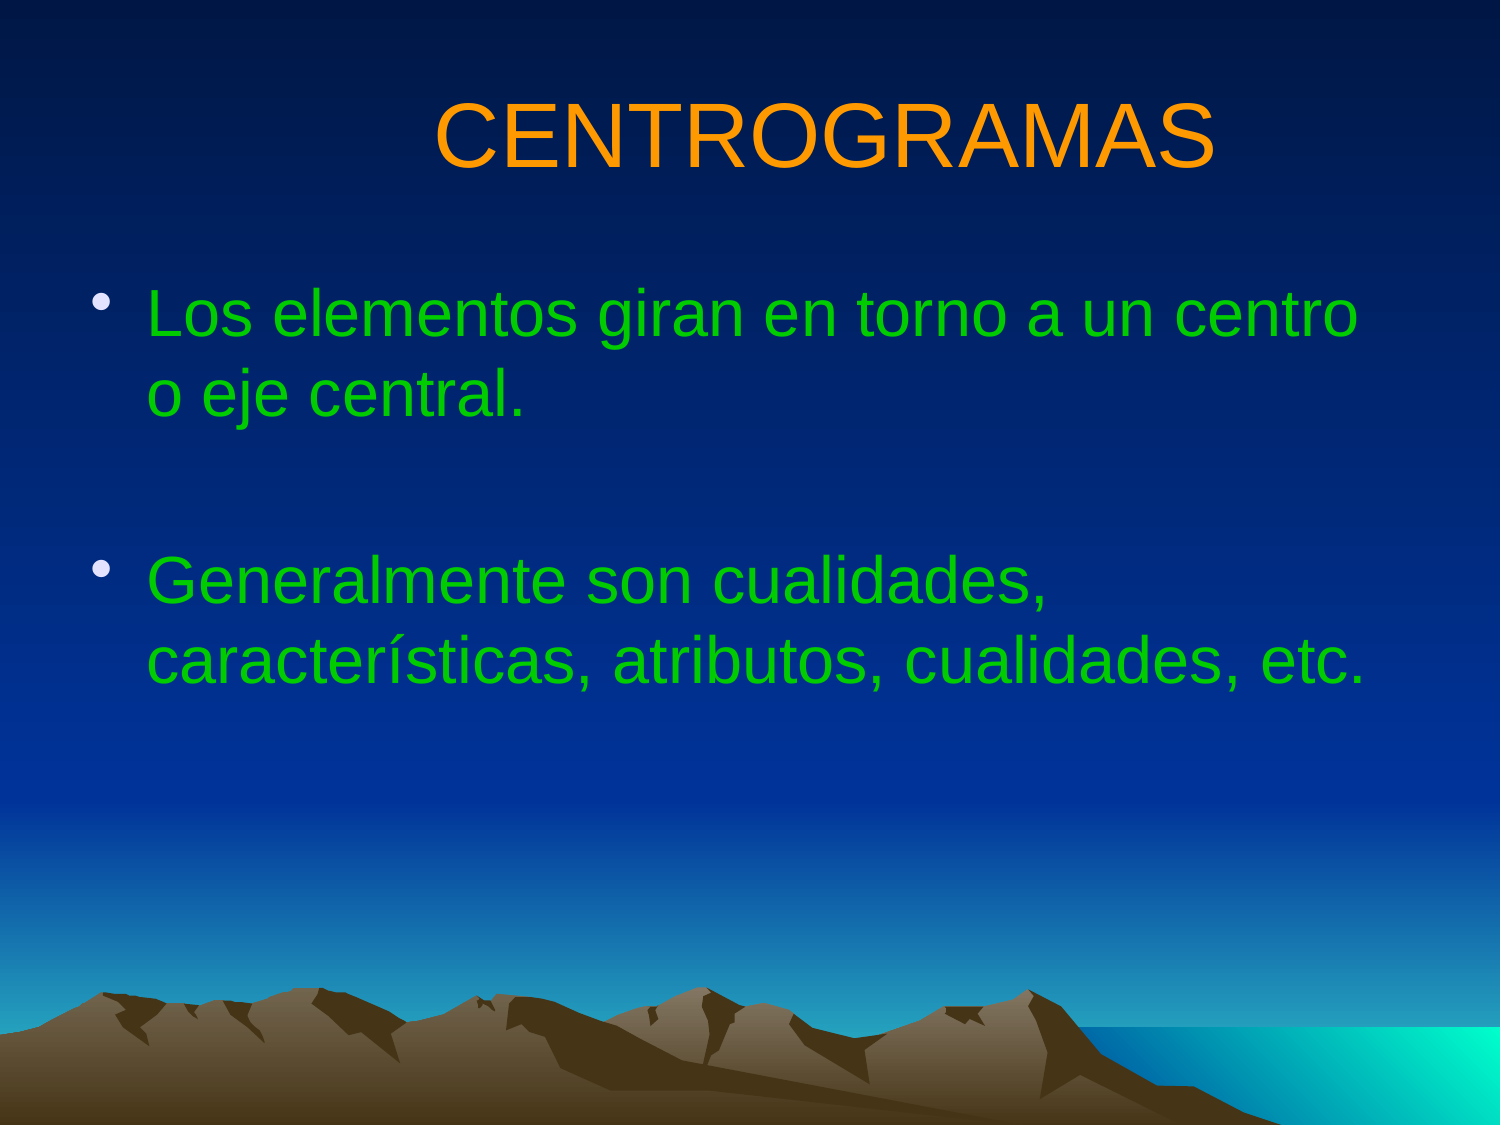

# CENTROGRAMAS
Los elementos giran en torno a un centro o eje central.

Generalmente son cualidades, características, atributos, cualidades, etc.